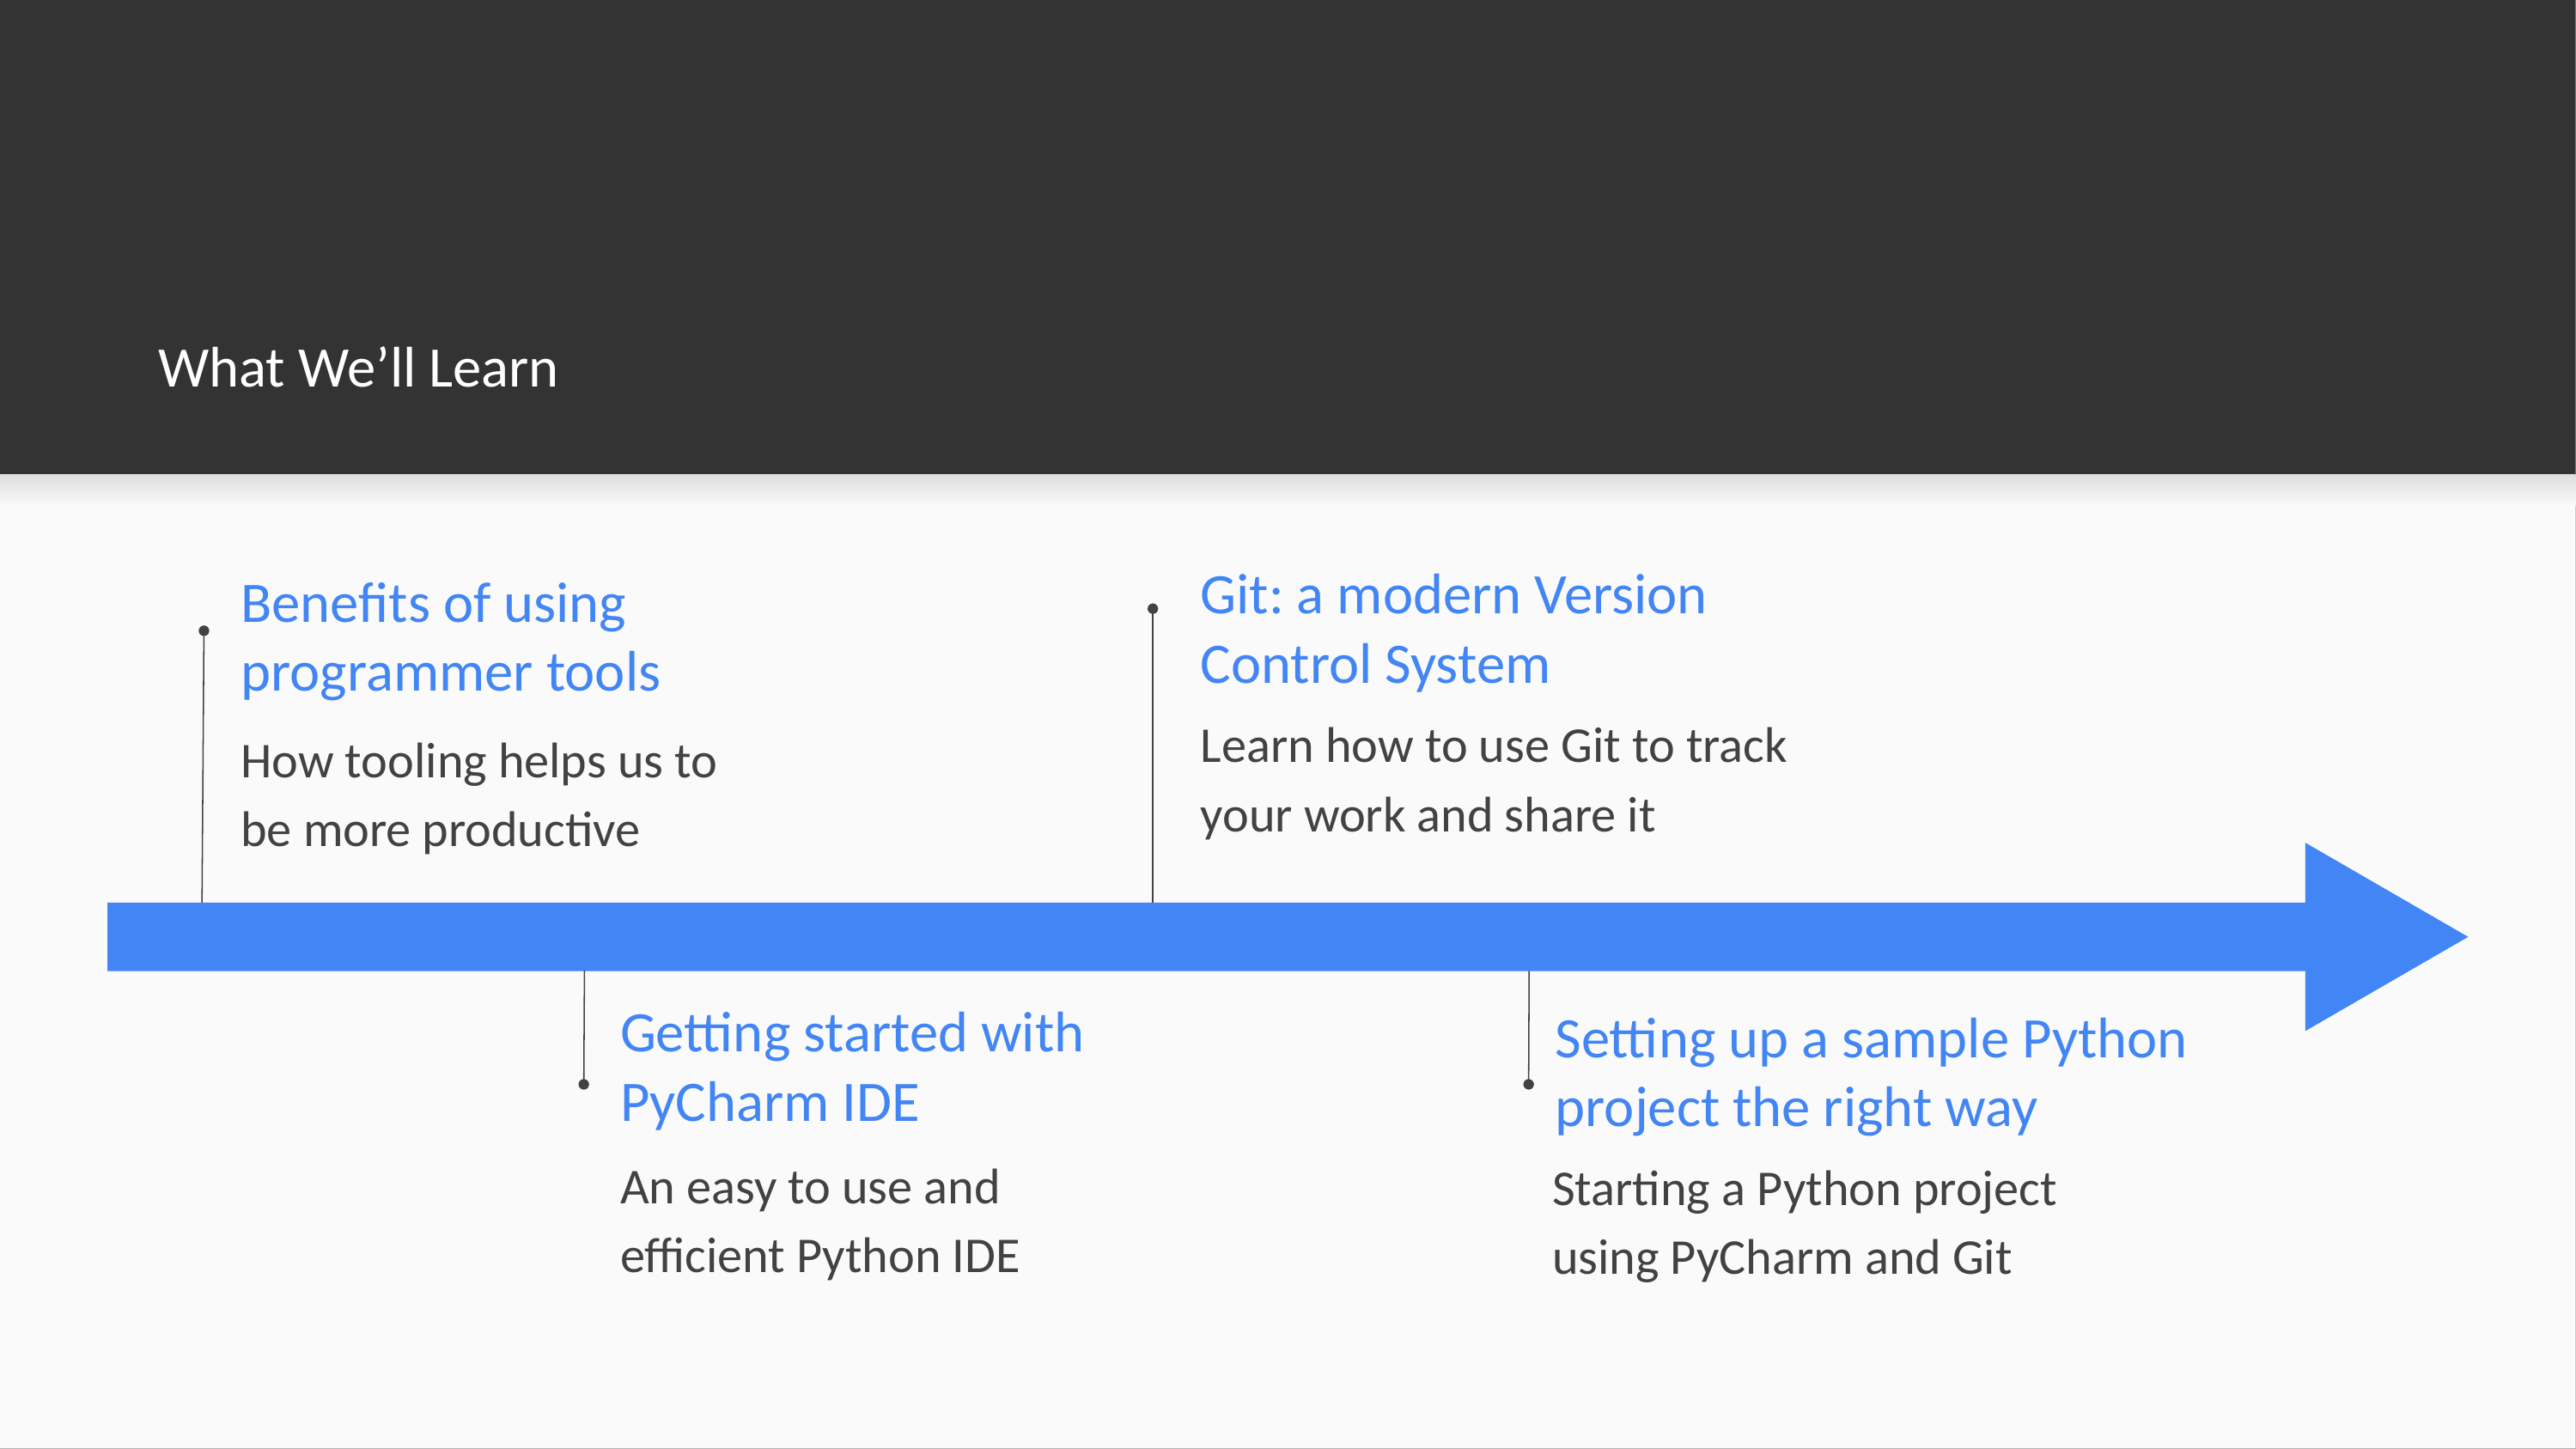

What We’ll Learn
Git: a modern Version Control System
# Benefits of using programmer tools
Learn how to use Git to track your work and share it
How tooling helps us to be more productive

Getting started with PyCharm IDE
Setting up a sample Python project the right way
An easy to use and efficient Python IDE
Starting a Python project using PyCharm and Git